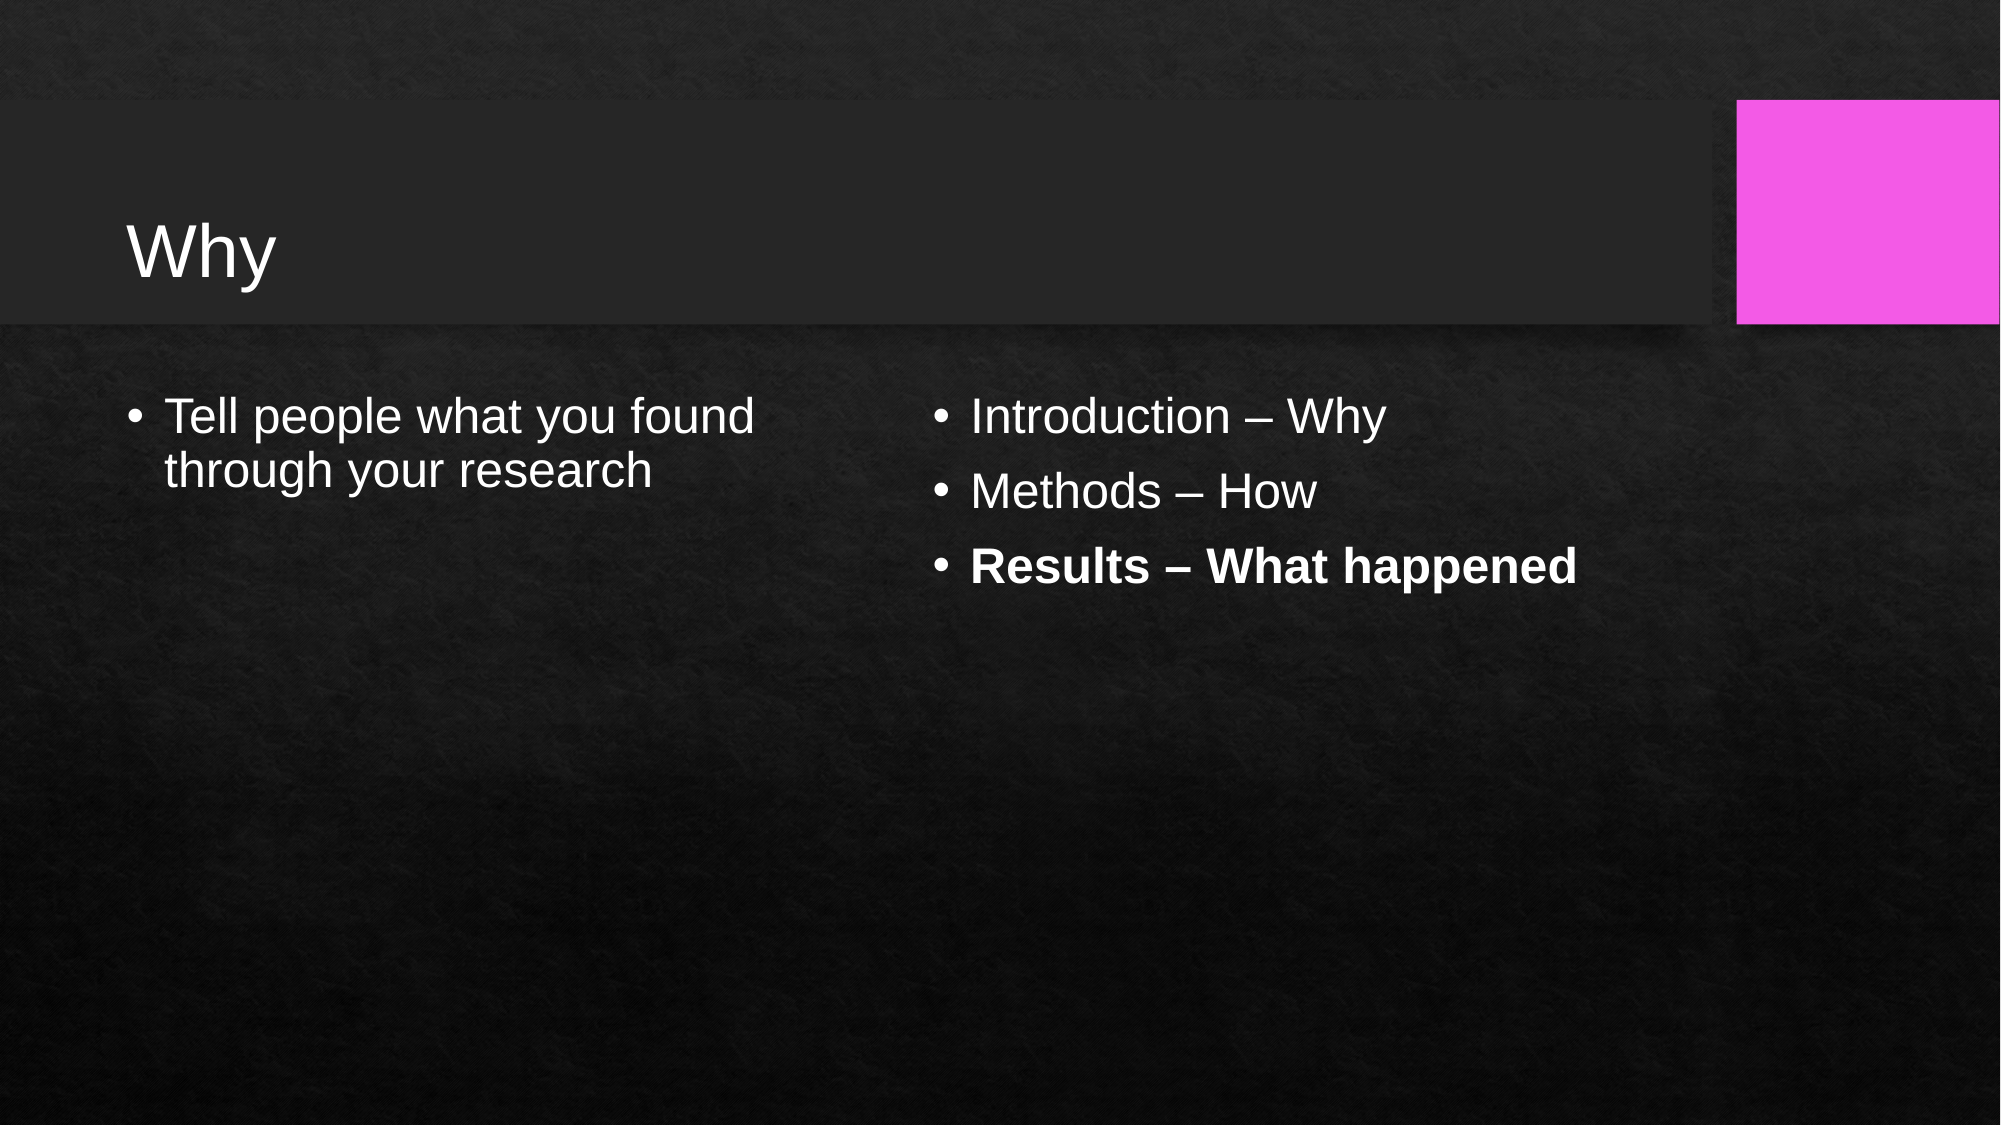

# Why
Tell people what you found through your research
Introduction – Why
Methods – How
Results – What happened